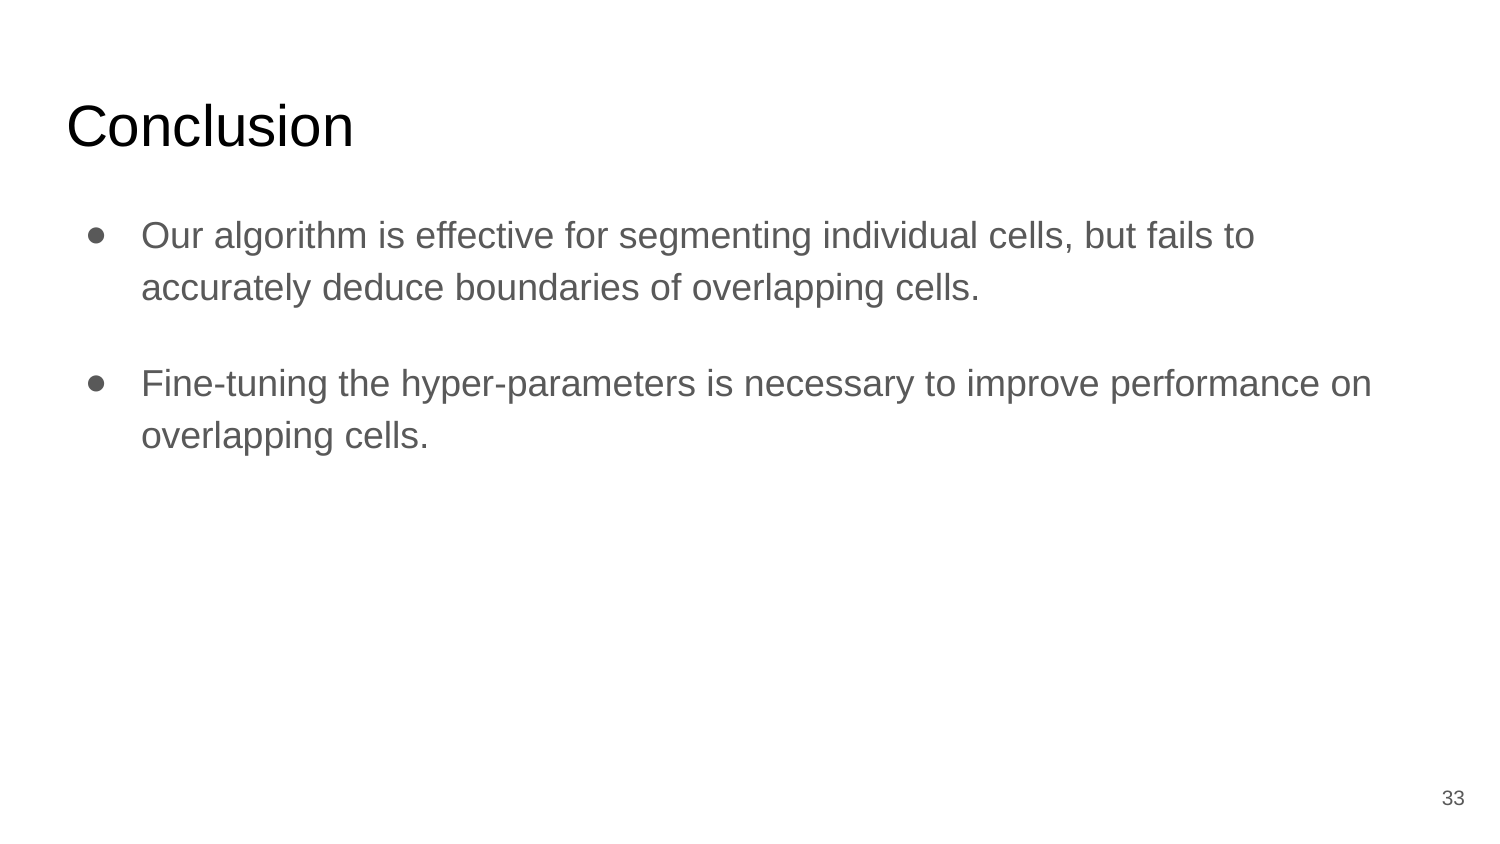

# Conclusion
Our algorithm is effective for segmenting individual cells, but fails to accurately deduce boundaries of overlapping cells.
Fine-tuning the hyper-parameters is necessary to improve performance on overlapping cells.
33